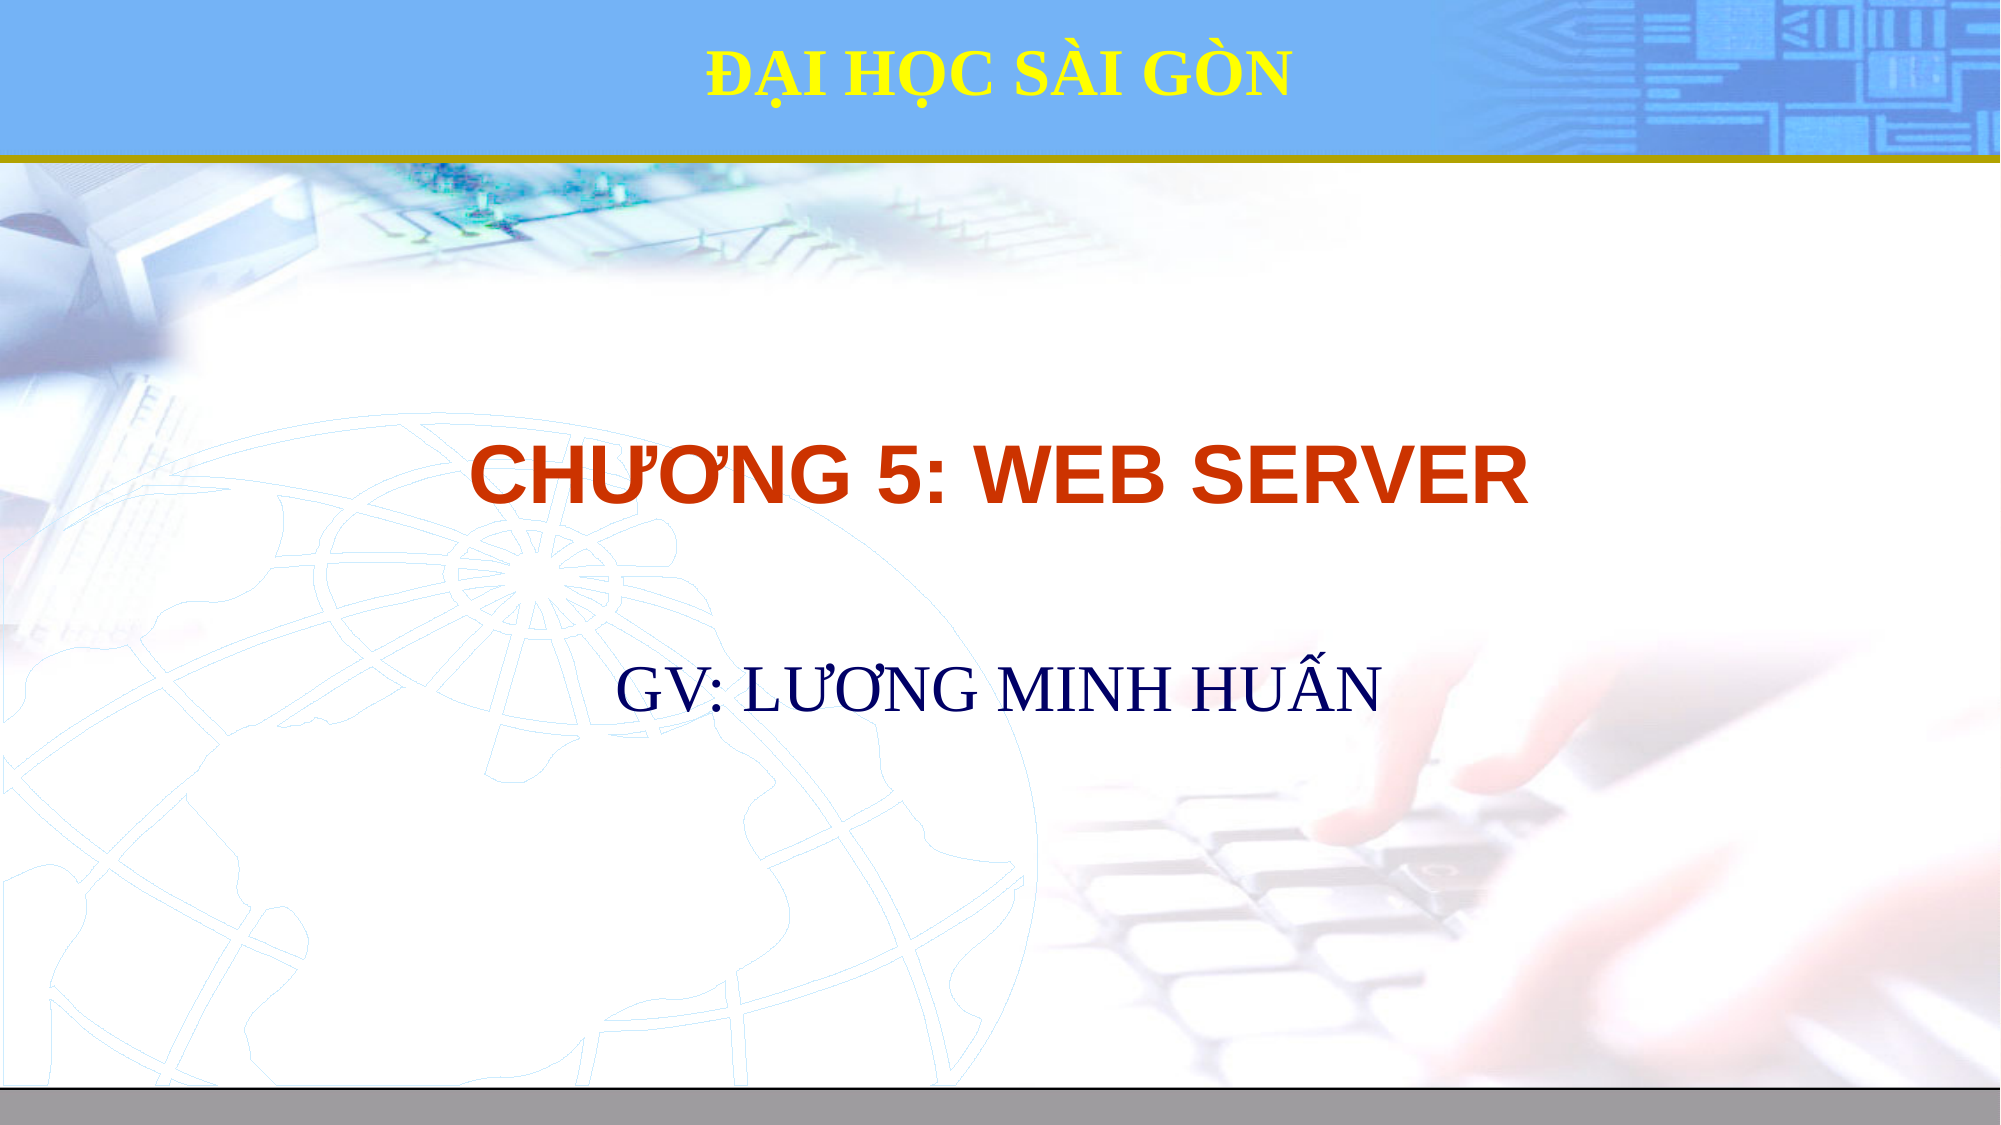

# CHƯƠNG 5: WEB SERVER
GV: LƯƠNG MINH HUẤN